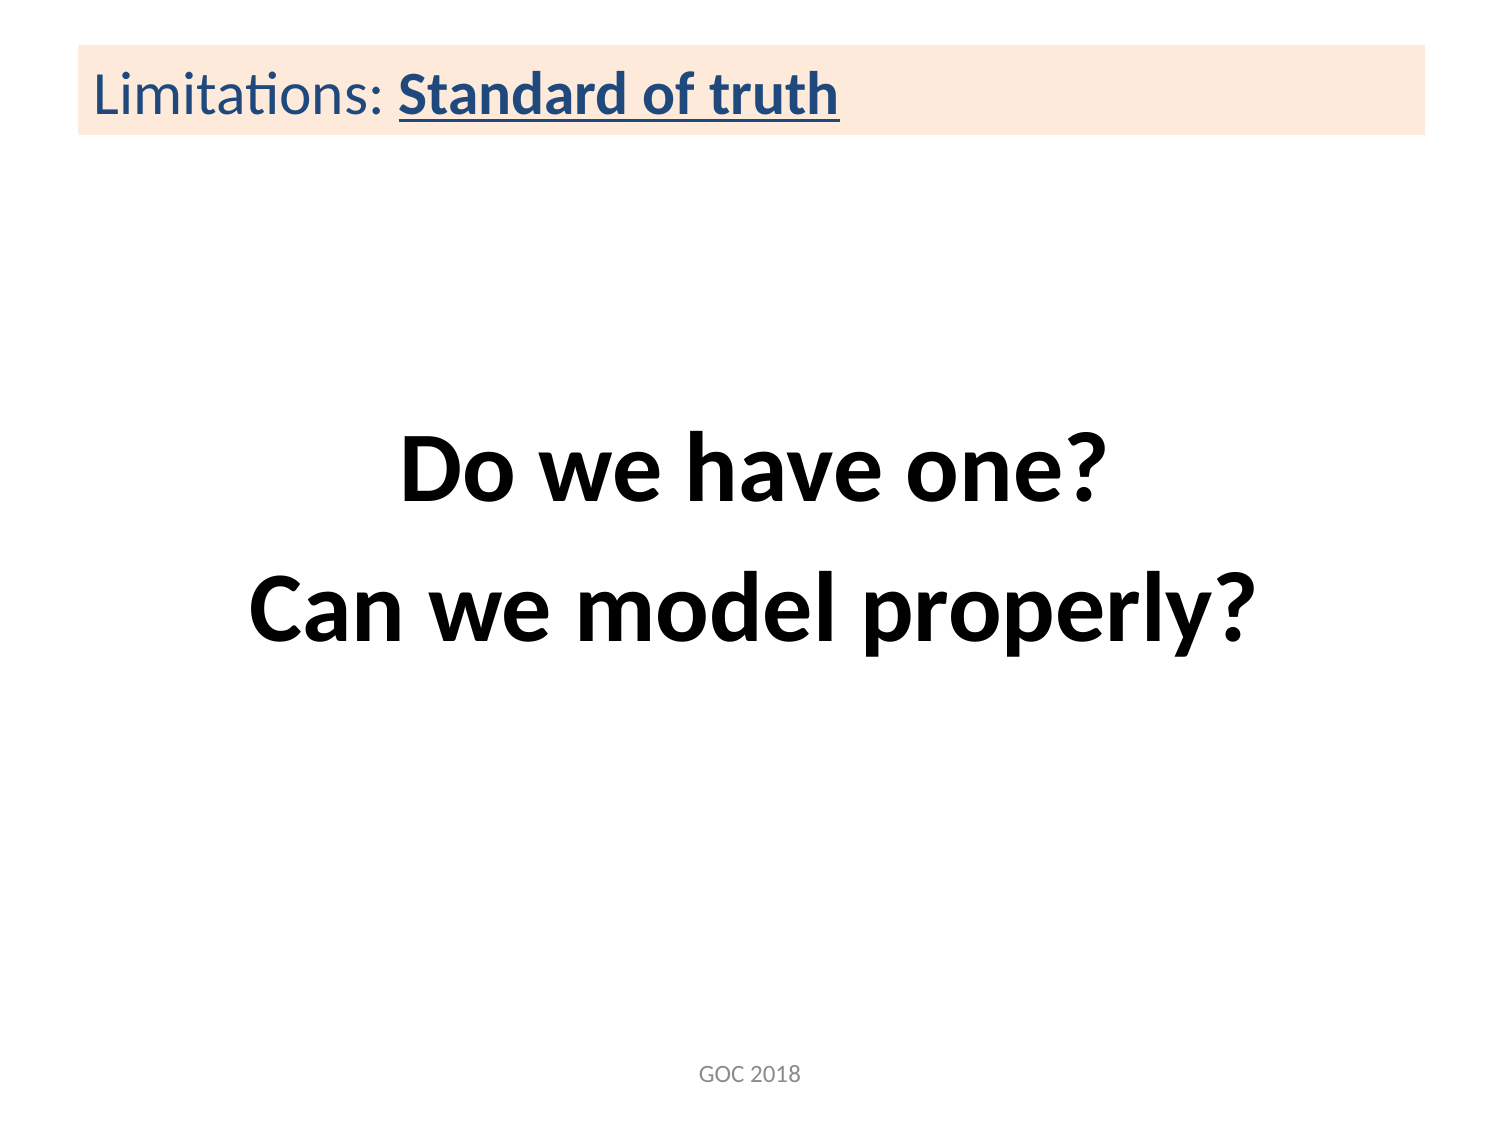

# Limitations: Standard of truth

Do we have one?
Can we model properly?

GOC 2018